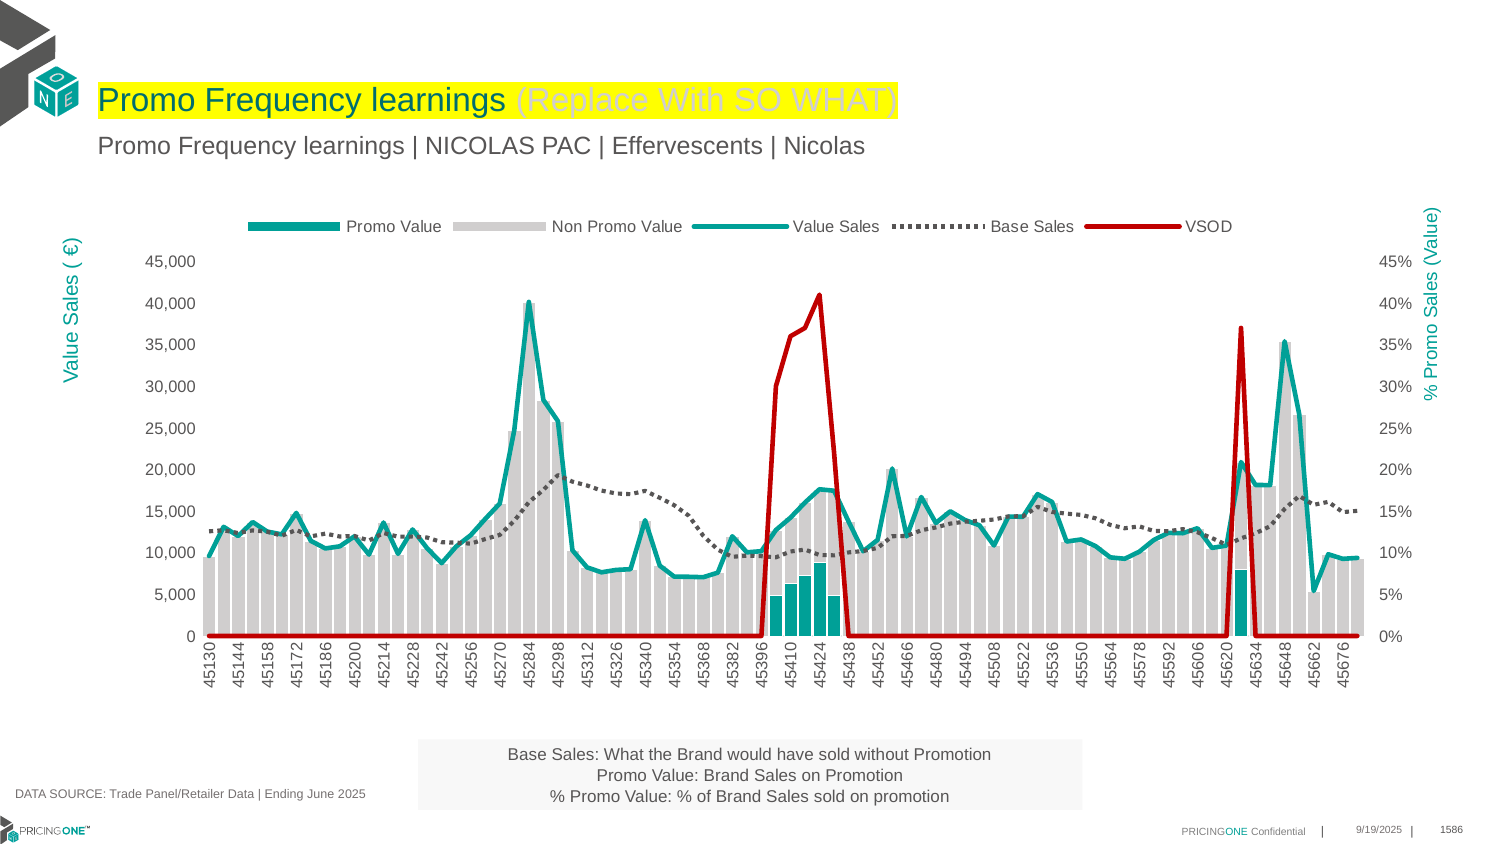

# Promo Frequency learnings (Replace With SO WHAT)
Promo Frequency learnings | NICOLAS PAC | Effervescents | Nicolas

### Chart

| Category | Promo Value | Non Promo Value | Value Sales | Base Sales | VSOD |
|---|---|---|---|---|---|
| 45130.0 | 0.0 | 9596.0 | 9596.0 | 12566.0 | 0.0 |
| 45137.0 | 0.0 | 13108.0 | 13108.0 | 12686.0 | 0.0 |
| 45144.0 | 0.0 | 11995.0 | 11995.0 | 12357.0 | 0.0 |
| 45151.0 | 0.0 | 13680.0 | 13680.0 | 12677.0 | 0.0 |
| 45158.0 | 0.0 | 12537.0 | 12537.0 | 12526.0 | 0.0 |
| 45165.0 | 0.0 | 12196.0 | 12196.0 | 12039.0 | 0.0 |
| 45172.0 | 0.0 | 14776.0 | 14776.0 | 12732.0 | 0.0 |
| 45179.0 | 0.0 | 11421.0 | 11421.0 | 11958.0 | 0.0 |
| 45186.0 | 0.0 | 10508.0 | 10508.0 | 12292.0 | 0.0 |
| 45193.0 | 0.0 | 10765.0 | 10765.0 | 11941.0 | 0.0 |
| 45200.0 | 0.0 | 11963.0 | 11963.0 | 12004.0 | 0.0 |
| 45207.0 | 0.0 | 9768.0 | 9768.0 | 11452.0 | 0.0 |
| 45214.0 | 0.0 | 13620.0 | 13620.0 | 12362.0 | 0.0 |
| 45221.0 | 0.0 | 9860.0 | 9860.0 | 11917.0 | 0.0 |
| 45228.0 | 0.0 | 12786.0 | 12786.0 | 11934.0 | 0.0 |
| 45235.0 | 0.0 | 10535.0 | 10535.0 | 11821.0 | 0.0 |
| 45242.0 | 0.0 | 8740.0 | 8740.0 | 11261.0 | 0.0 |
| 45249.0 | 0.0 | 10737.0 | 10737.0 | 11201.0 | 0.0 |
| 45256.0 | 0.0 | 12108.0 | 12108.0 | 11085.0 | 0.0 |
| 45263.0 | 0.0 | 14047.0 | 14047.0 | 11635.0 | 0.0 |
| 45270.0 | 0.0 | 15904.0 | 15904.0 | 12132.0 | 0.0 |
| 45277.0 | 0.0 | 24752.0 | 24752.0 | 13835.0 | 0.0 |
| 45284.0 | 0.0 | 40131.0 | 40131.0 | 16054.0 | 0.0 |
| 45291.0 | 0.0 | 28366.0 | 28366.0 | 17544.0 | 0.0 |
| 45298.0 | 0.0 | 25808.0 | 25808.0 | 19327.0 | 0.0 |
| 45305.0 | 0.0 | 10287.0 | 10287.0 | 18537.0 | 0.0 |
| 45312.0 | 0.0 | 8241.0 | 8241.0 | 18079.0 | 0.0 |
| 45319.0 | 0.0 | 7642.0 | 7642.0 | 17462.0 | 0.0 |
| 45326.0 | 0.0 | 7926.0 | 7926.0 | 17111.0 | 0.0 |
| 45333.0 | 0.0 | 8022.0 | 8022.0 | 17031.0 | 0.0 |
| 45340.0 | 0.0 | 13899.0 | 13899.0 | 17423.0 | 0.0 |
| 45347.0 | 0.0 | 8450.0 | 8450.0 | 16598.0 | 0.0 |
| 45354.0 | 0.0 | 7128.0 | 7128.0 | 15704.0 | 0.0 |
| 45361.0 | 0.0 | 7106.0 | 7106.0 | 14438.0 | 0.0 |
| 45368.0 | 0.0 | 7053.0 | 7053.0 | 12032.0 | 0.0 |
| 45375.0 | 0.0 | 7597.0 | 7597.0 | 10358.0 | 0.0 |
| 45382.0 | 0.0 | 11967.0 | 11967.0 | 9503.0 | 0.0 |
| 45389.0 | 0.0 | 10040.0 | 10040.0 | 9642.0 | 0.0 |
| 45396.0 | 0.0 | 10182.0 | 10182.0 | 9576.0 | 0.0 |
| 45403.0 | 4870.0 | 7853.0 | 12723.0 | 9448.0 | 0.3 |
| 45410.0 | 6357.0 | 7849.0 | 14206.0 | 10141.0 | 0.36 |
| 45417.0 | 7250.0 | 8771.0 | 16021.0 | 10374.0 | 0.37 |
| 45424.0 | 8879.0 | 8739.0 | 17618.0 | 9724.0 | 0.41 |
| 45431.0 | 4894.0 | 12545.0 | 17439.0 | 9681.0 | 0.22 |
| 45438.0 | 0.0 | 13743.0 | 13743.0 | 10032.0 | 0.0 |
| 45445.0 | 0.0 | 10170.0 | 10170.0 | 10203.0 | 0.0 |
| 45452.0 | 0.0 | 11539.0 | 11539.0 | 10570.0 | 0.0 |
| 45459.0 | 0.0 | 20117.0 | 20117.0 | 11975.0 | 0.0 |
| 45466.0 | 0.0 | 11948.0 | 11948.0 | 12004.0 | 0.0 |
| 45473.0 | 0.0 | 16686.0 | 16686.0 | 12696.0 | 0.0 |
| 45480.0 | 0.0 | 13566.0 | 13566.0 | 13031.0 | 0.0 |
| 45487.0 | 0.0 | 14968.0 | 14968.0 | 13492.0 | 0.0 |
| 45494.0 | 0.0 | 13929.0 | 13929.0 | 13725.0 | 0.0 |
| 45501.0 | 0.0 | 13292.0 | 13292.0 | 13826.0 | 0.0 |
| 45508.0 | 0.0 | 10860.0 | 10860.0 | 13982.0 | 0.0 |
| 45515.0 | 0.0 | 14329.0 | 14329.0 | 14363.0 | 0.0 |
| 45522.0 | 0.0 | 14317.0 | 14317.0 | 14372.0 | 0.0 |
| 45529.0 | 0.0 | 17035.0 | 17035.0 | 15507.0 | 0.0 |
| 45536.0 | 0.0 | 16086.0 | 16086.0 | 14885.0 | 0.0 |
| 45543.0 | 0.0 | 11340.0 | 11340.0 | 14688.0 | 0.0 |
| 45550.0 | 0.0 | 11589.0 | 11589.0 | 14537.0 | 0.0 |
| 45557.0 | 0.0 | 10775.0 | 10775.0 | 14127.0 | 0.0 |
| 45564.0 | 0.0 | 9439.0 | 9439.0 | 13339.0 | 0.0 |
| 45571.0 | 0.0 | 9268.0 | 9268.0 | 12937.0 | 0.0 |
| 45578.0 | 0.0 | 10116.0 | 10116.0 | 13160.0 | 0.0 |
| 45585.0 | 0.0 | 11532.0 | 11532.0 | 12608.0 | 0.0 |
| 45592.0 | 0.0 | 12383.0 | 12383.0 | 12579.0 | 0.0 |
| 45599.0 | 0.0 | 12342.0 | 12342.0 | 12831.0 | 0.0 |
| 45606.0 | 0.0 | 12937.0 | 12937.0 | 12450.0 | 0.0 |
| 45613.0 | 0.0 | 10575.0 | 10575.0 | 11757.0 | 0.0 |
| 45620.0 | 0.0 | 10855.0 | 10855.0 | 10944.0 | 0.0 |
| 45627.0 | 7999.0 | 12894.0 | 20893.0 | 11720.0 | 0.37 |
| 45634.0 | 0.0 | 18134.0 | 18134.0 | 12340.0 | 0.0 |
| 45641.0 | 0.0 | 18124.0 | 18124.0 | 13177.0 | 0.0 |
| 45648.0 | 0.0 | 35397.0 | 35397.0 | 15251.0 | 0.0 |
| 45655.0 | 0.0 | 26652.0 | 26652.0 | 16816.0 | 0.0 |
| 45662.0 | 0.0 | 5397.0 | 5397.0 | 15753.0 | 0.0 |
| 45669.0 | 0.0 | 9813.0 | 9813.0 | 16106.0 | 0.0 |
| 45676.0 | 0.0 | 9259.0 | 9259.0 | 14869.0 | 0.0 |
| 45683.0 | 0.0 | 9377.0 | 9377.0 | 15025.0 | 0.0 |
% Promo Sales (Value)
Value Sales ( €)
Base Sales: What the Brand would have sold without Promotion
Promo Value: Brand Sales on Promotion
% Promo Value: % of Brand Sales sold on promotion
DATA SOURCE: Trade Panel/Retailer Data | Ending June 2025

9/19/2025
1586